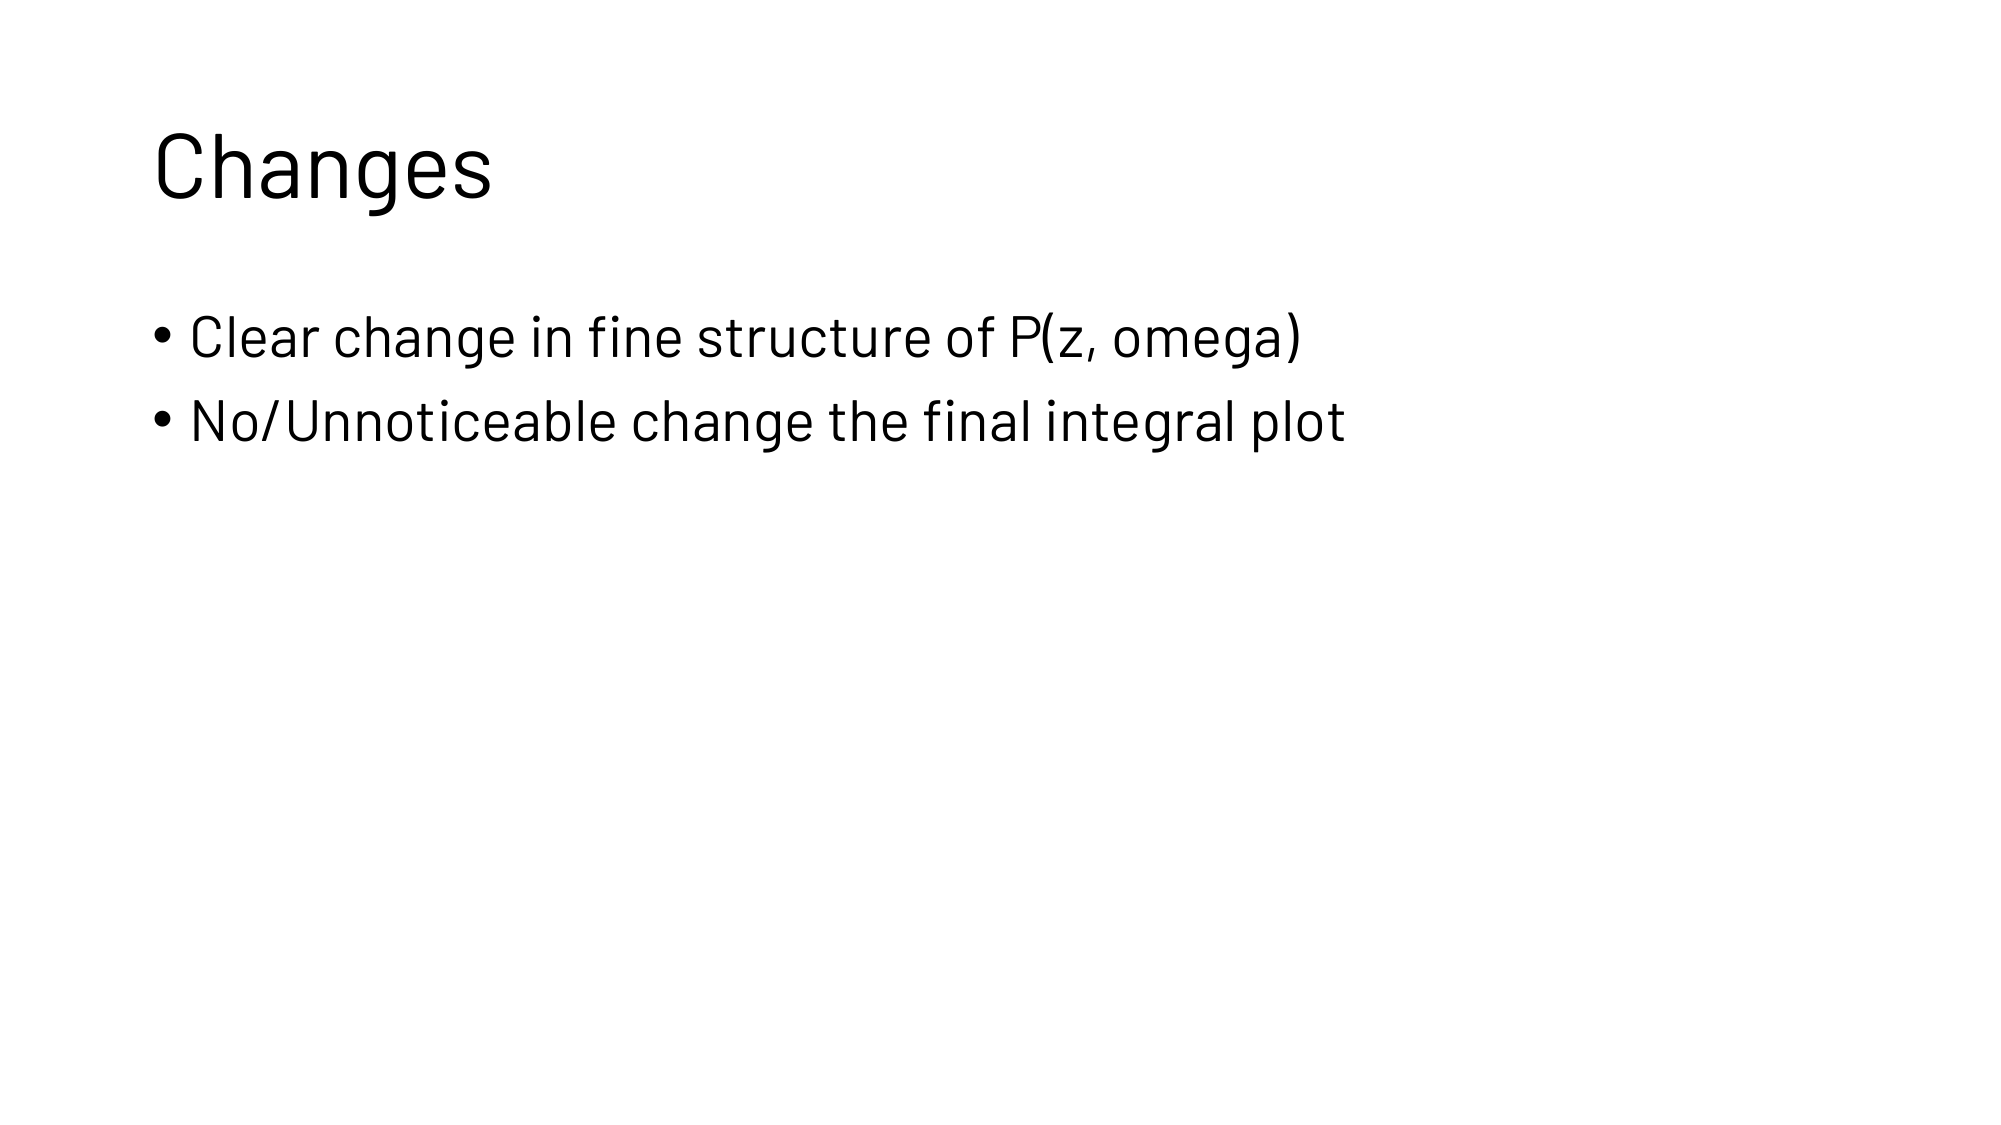

# Changes
Clear change in fine structure of P(z, omega)
No/Unnoticeable change the final integral plot